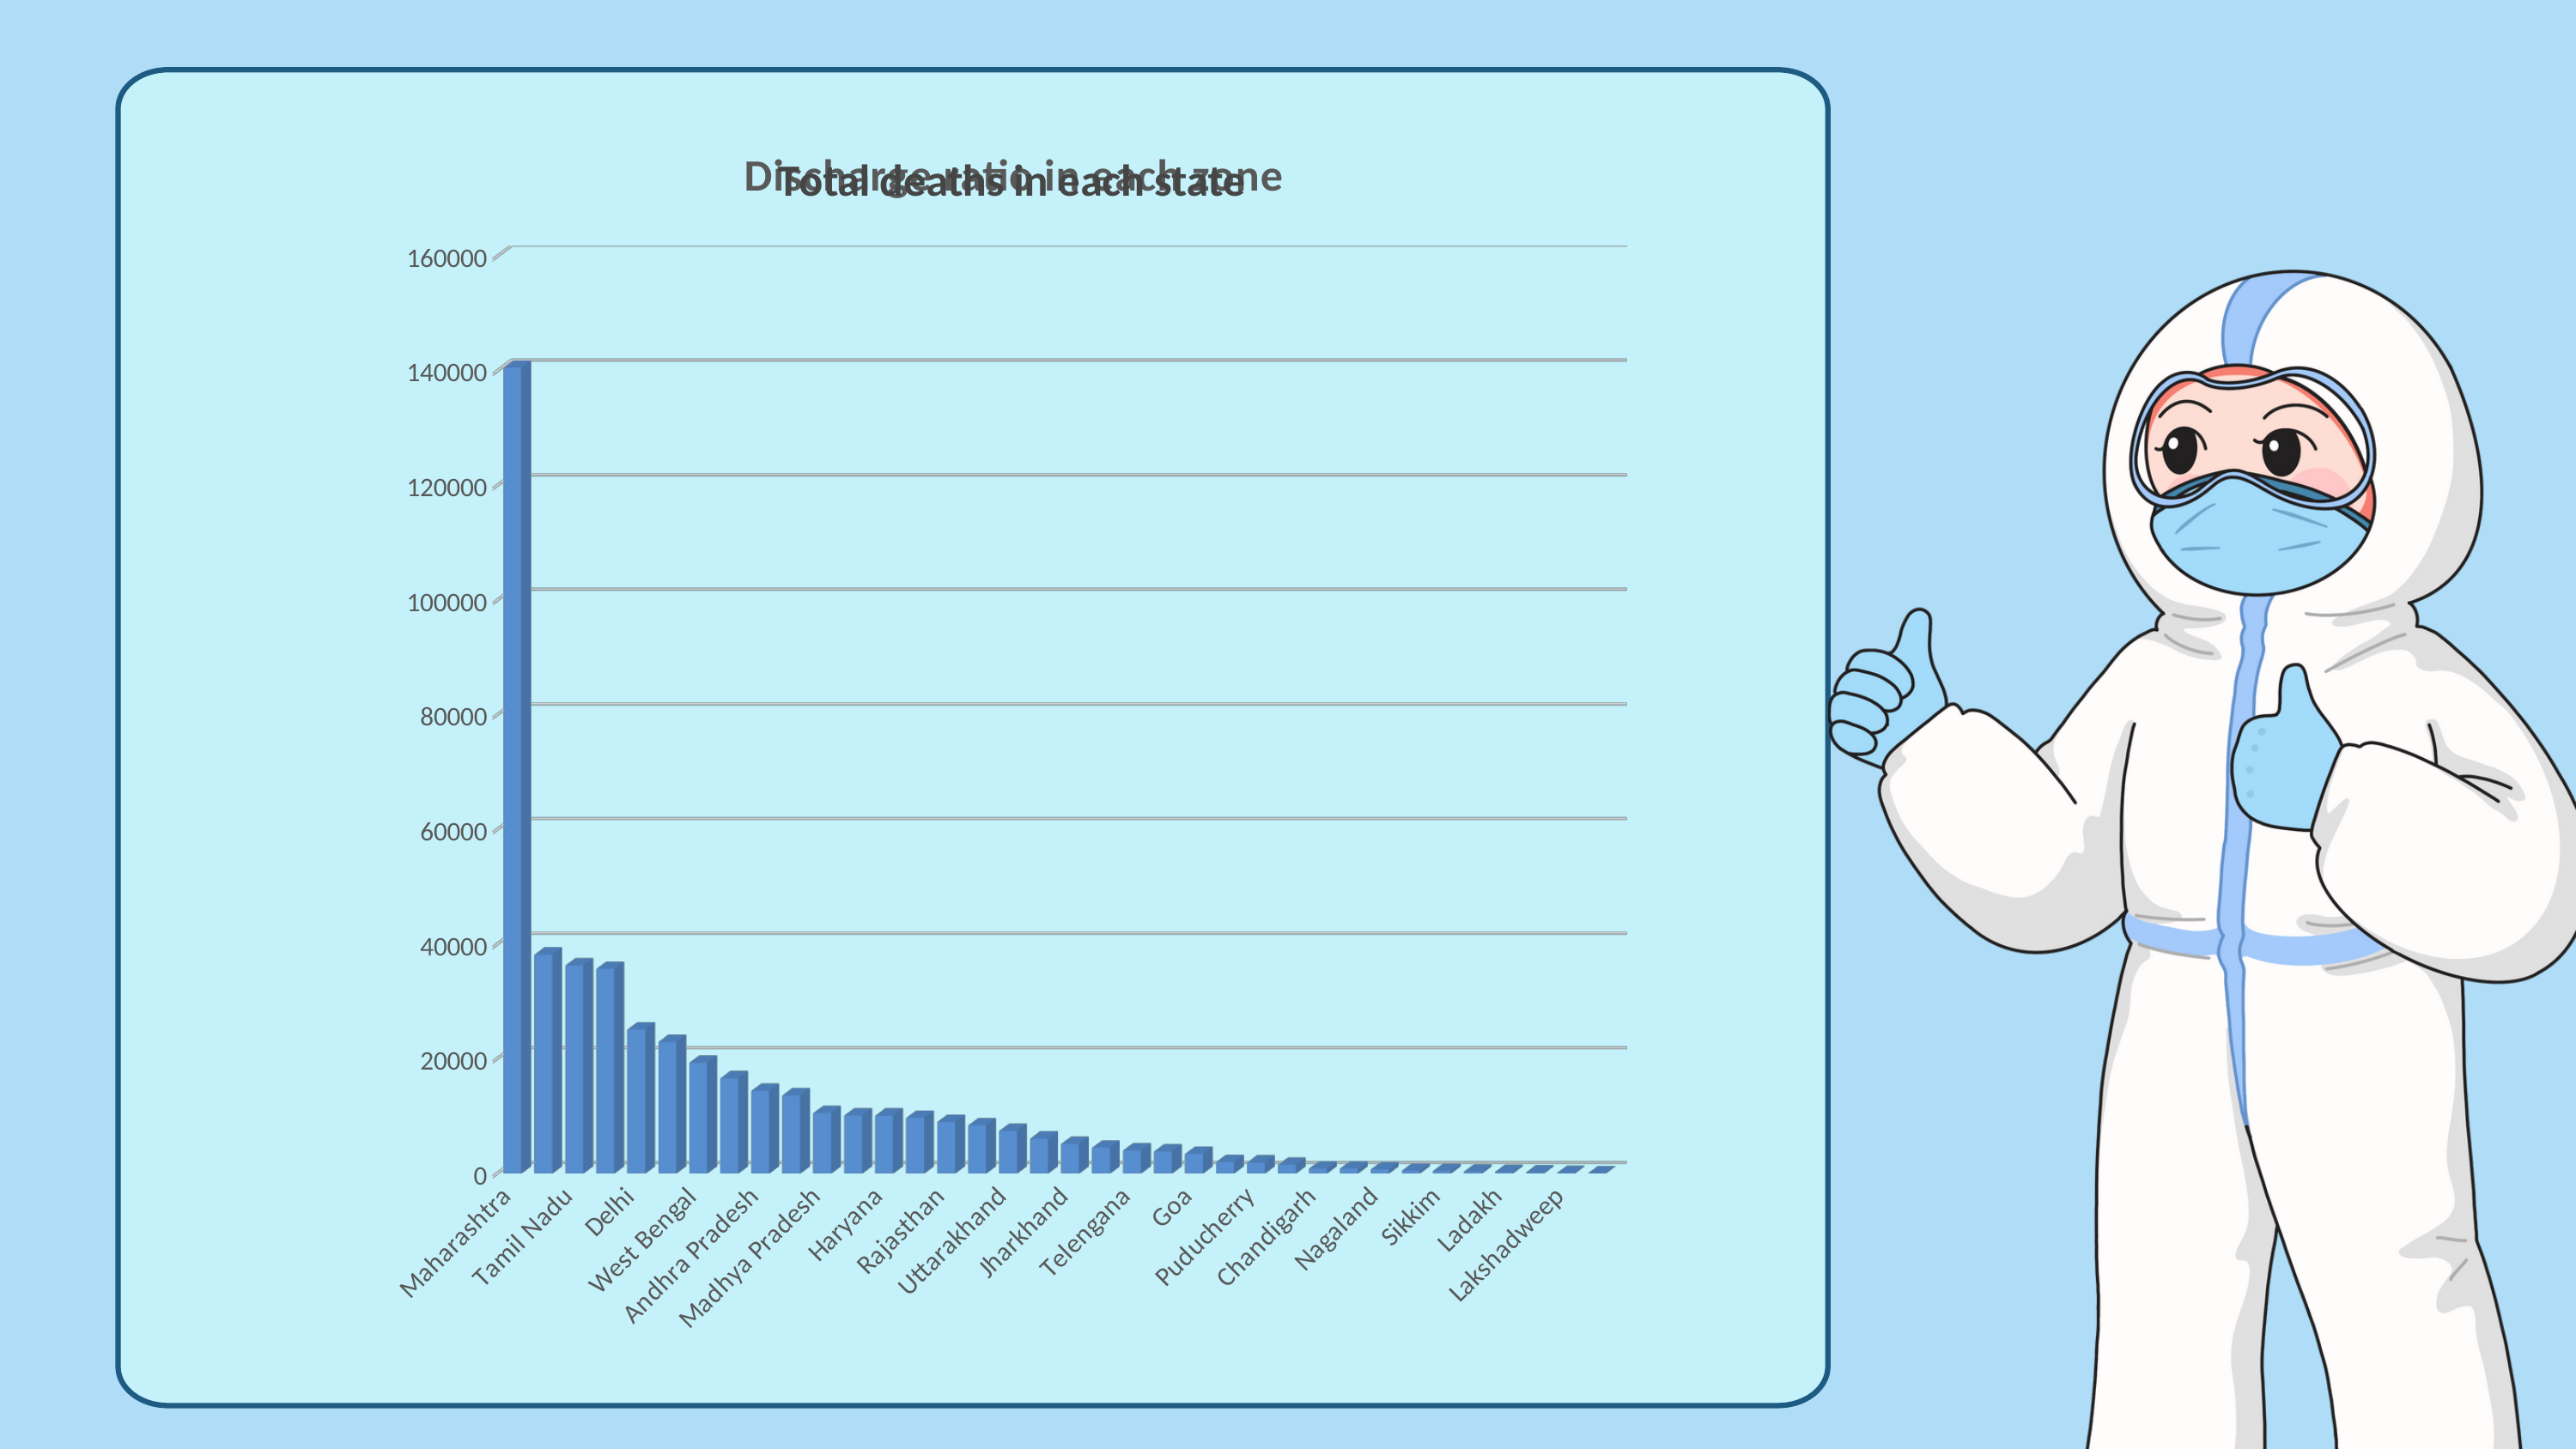

### Chart: Discharge ratio in each zone

| Category |
|---|

[unsupported chart]